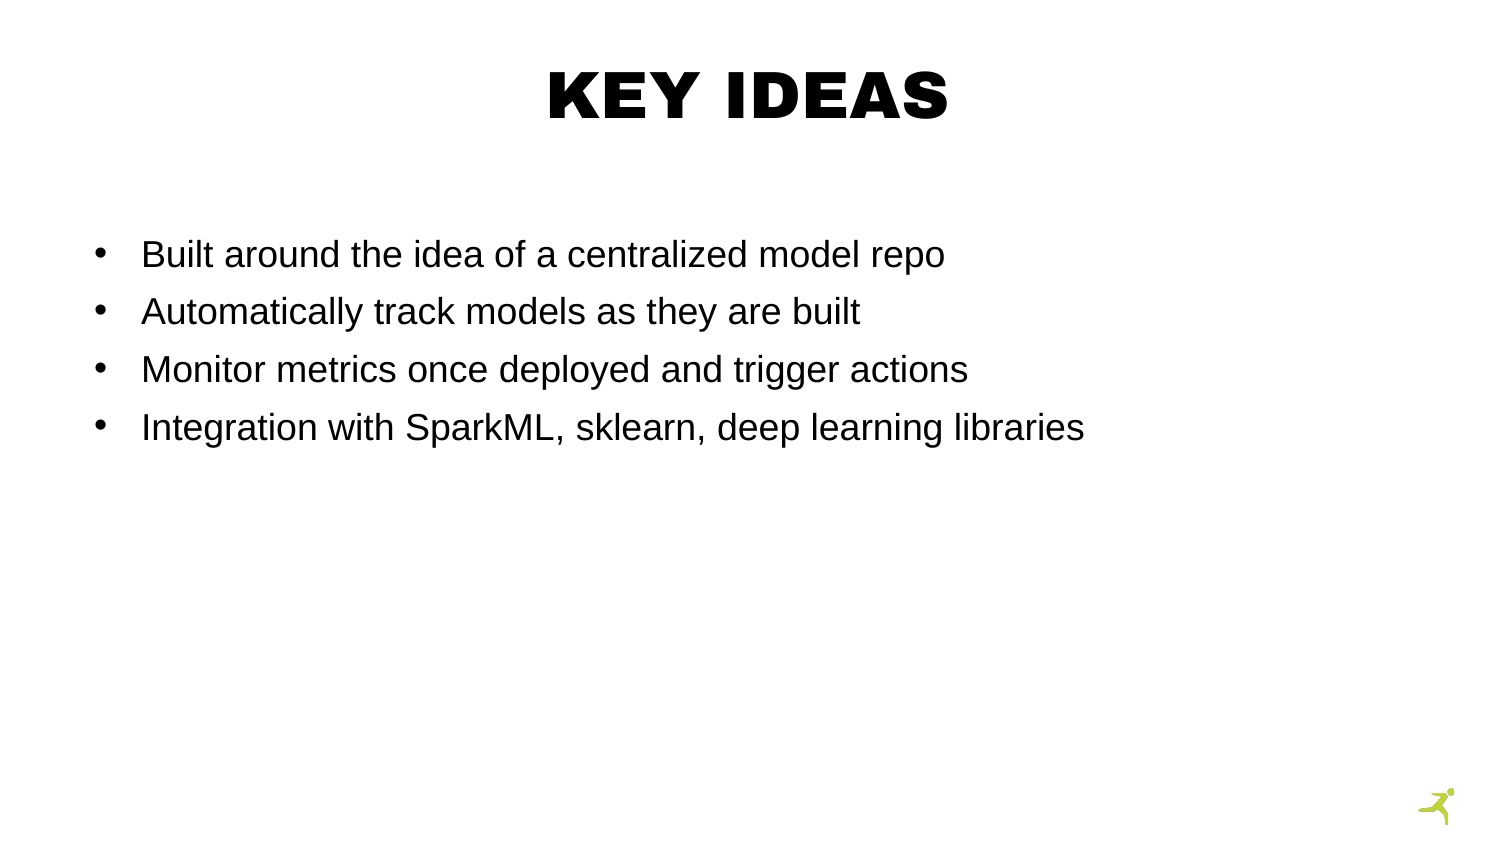

# Key ideas

Built around the idea of a centralized model repo
Automatically track models as they are built
Monitor metrics once deployed and trigger actions
Integration with SparkML, sklearn, deep learning libraries